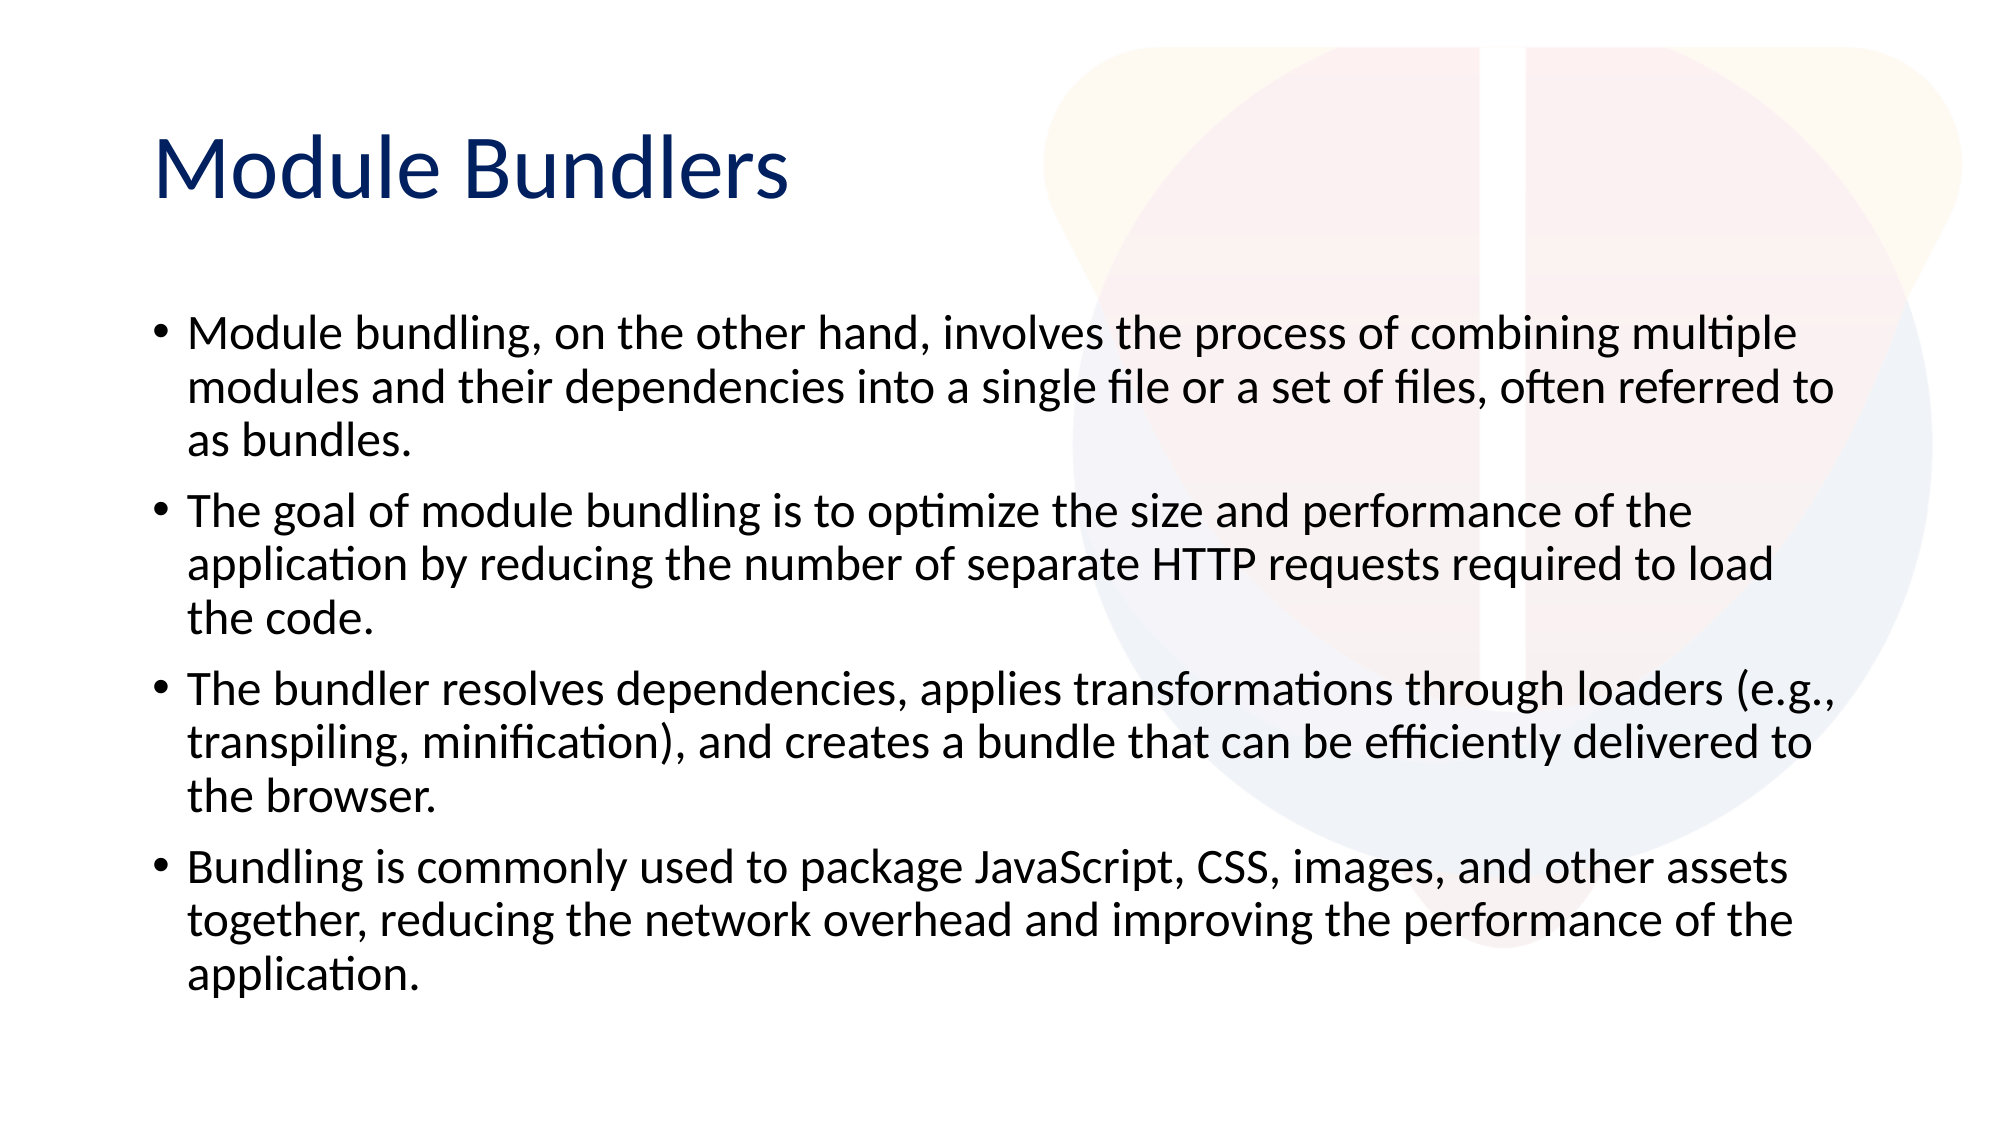

# Module Bundlers
Module bundling, on the other hand, involves the process of combining multiple modules and their dependencies into a single file or a set of files, often referred to as bundles.
The goal of module bundling is to optimize the size and performance of the application by reducing the number of separate HTTP requests required to load the code.
The bundler resolves dependencies, applies transformations through loaders (e.g., transpiling, minification), and creates a bundle that can be efficiently delivered to the browser.
Bundling is commonly used to package JavaScript, CSS, images, and other assets together, reducing the network overhead and improving the performance of the application.